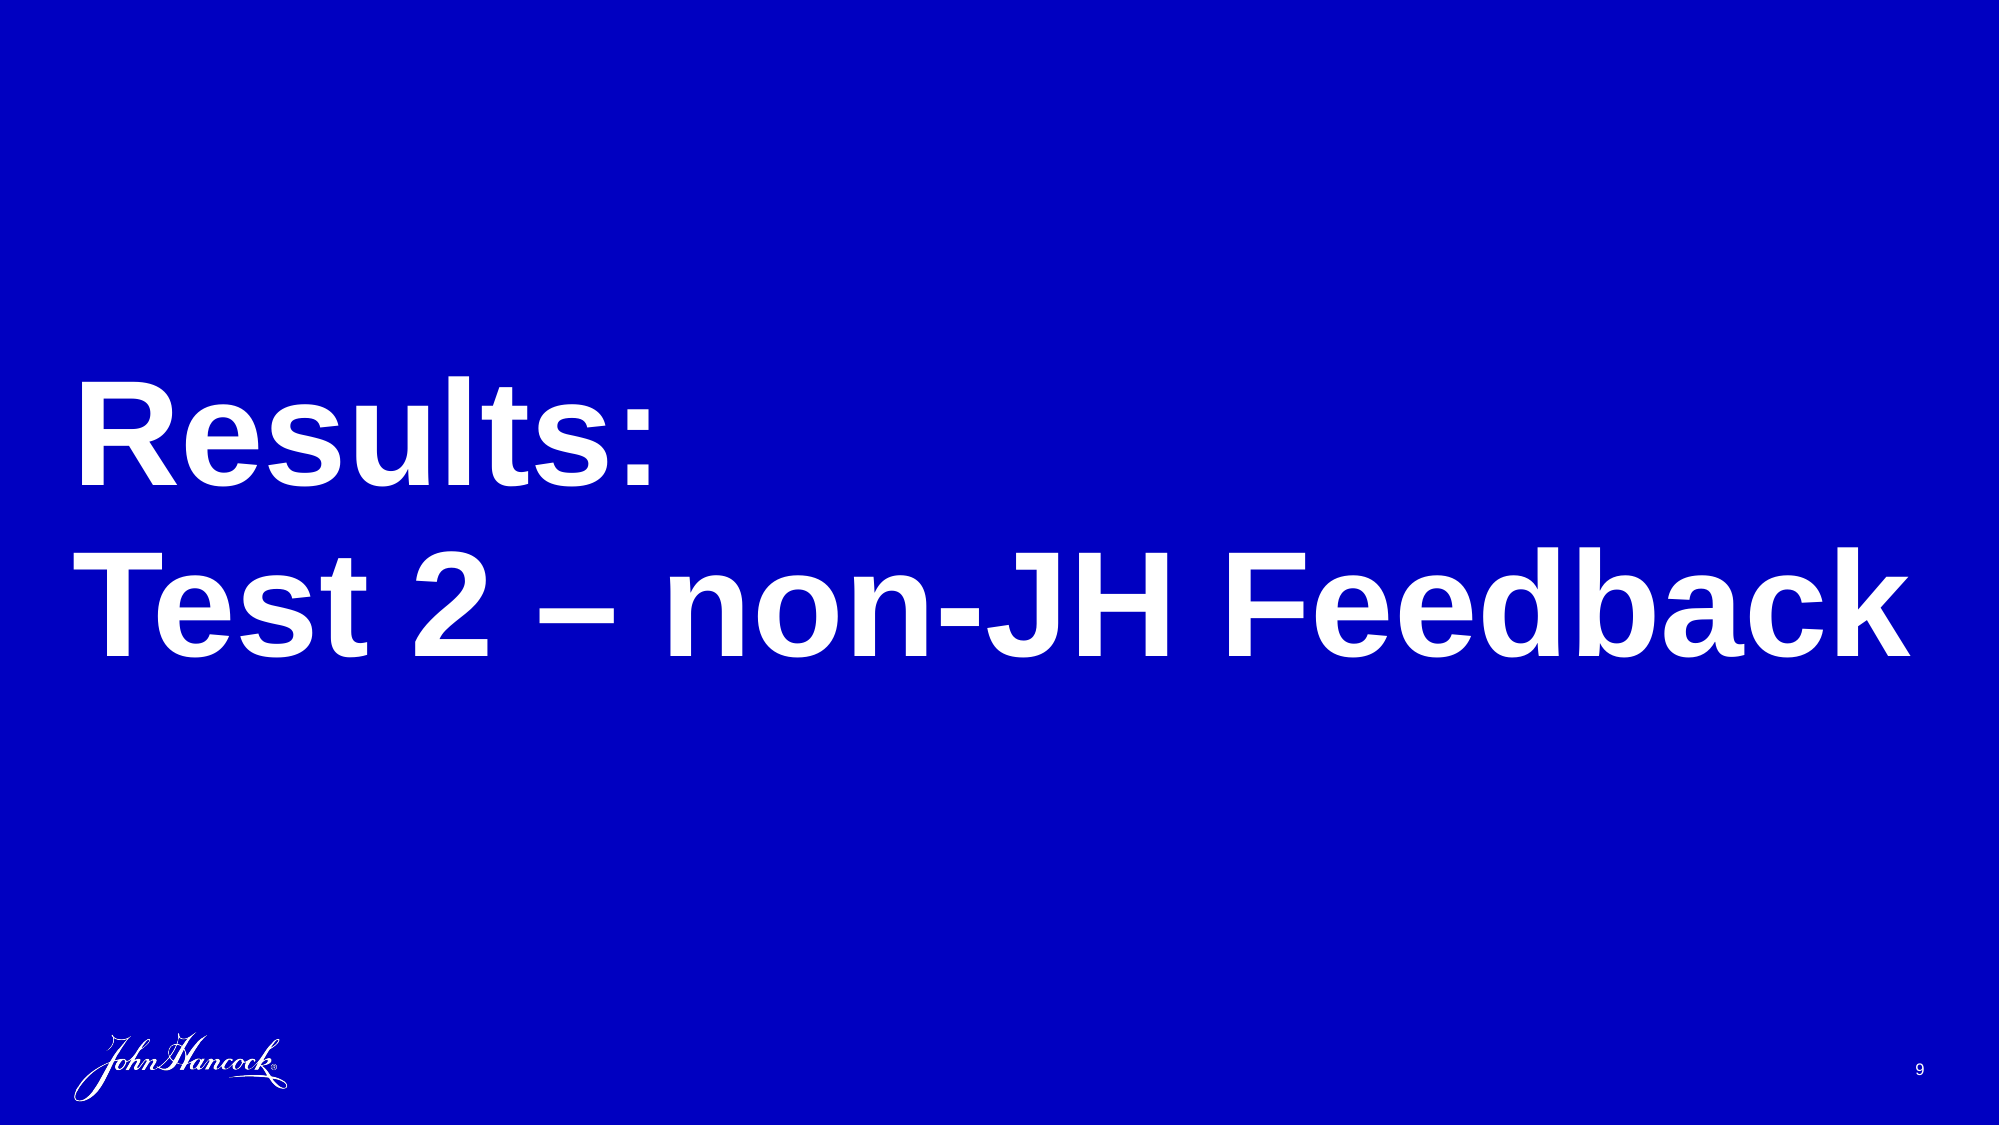

# Results: Test 2 – non-JH Feedback
9